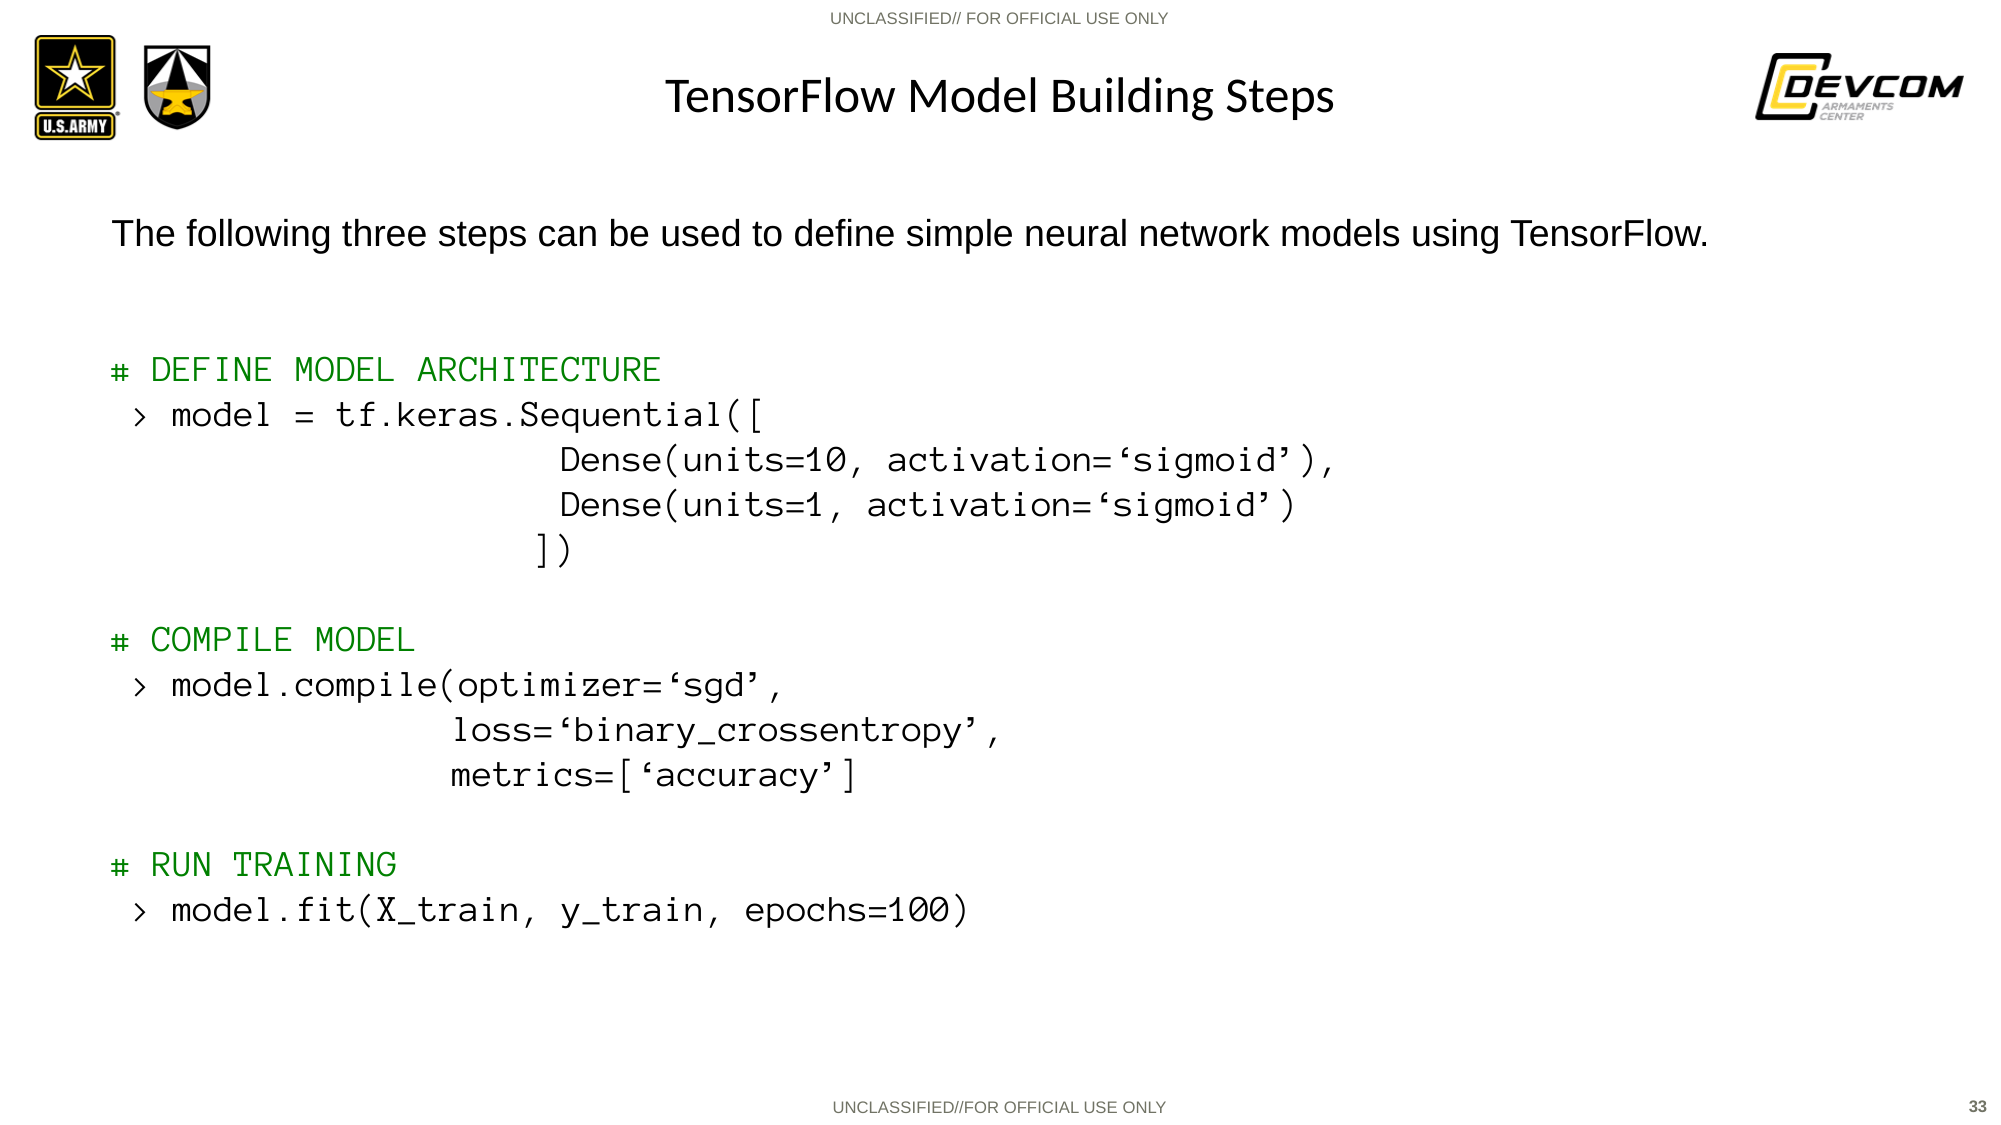

TensorFlow Model Building Steps
The following three steps can be used to define simple neural network models using TensorFlow.

# DEFINE MODEL ARCHITECTURE
 > model = tf.keras.Sequential([
			Dense(units=10, activation=‘sigmoid’),
			Dense(units=1, activation=‘sigmoid’)
		      ])

# COMPILE MODEL
 > model.compile(optimizer=‘sgd’,
		  loss=‘binary_crossentropy’,
		  metrics=[‘accuracy’]

# RUN TRAINING
 > model.fit(X_train, y_train, epochs=100)